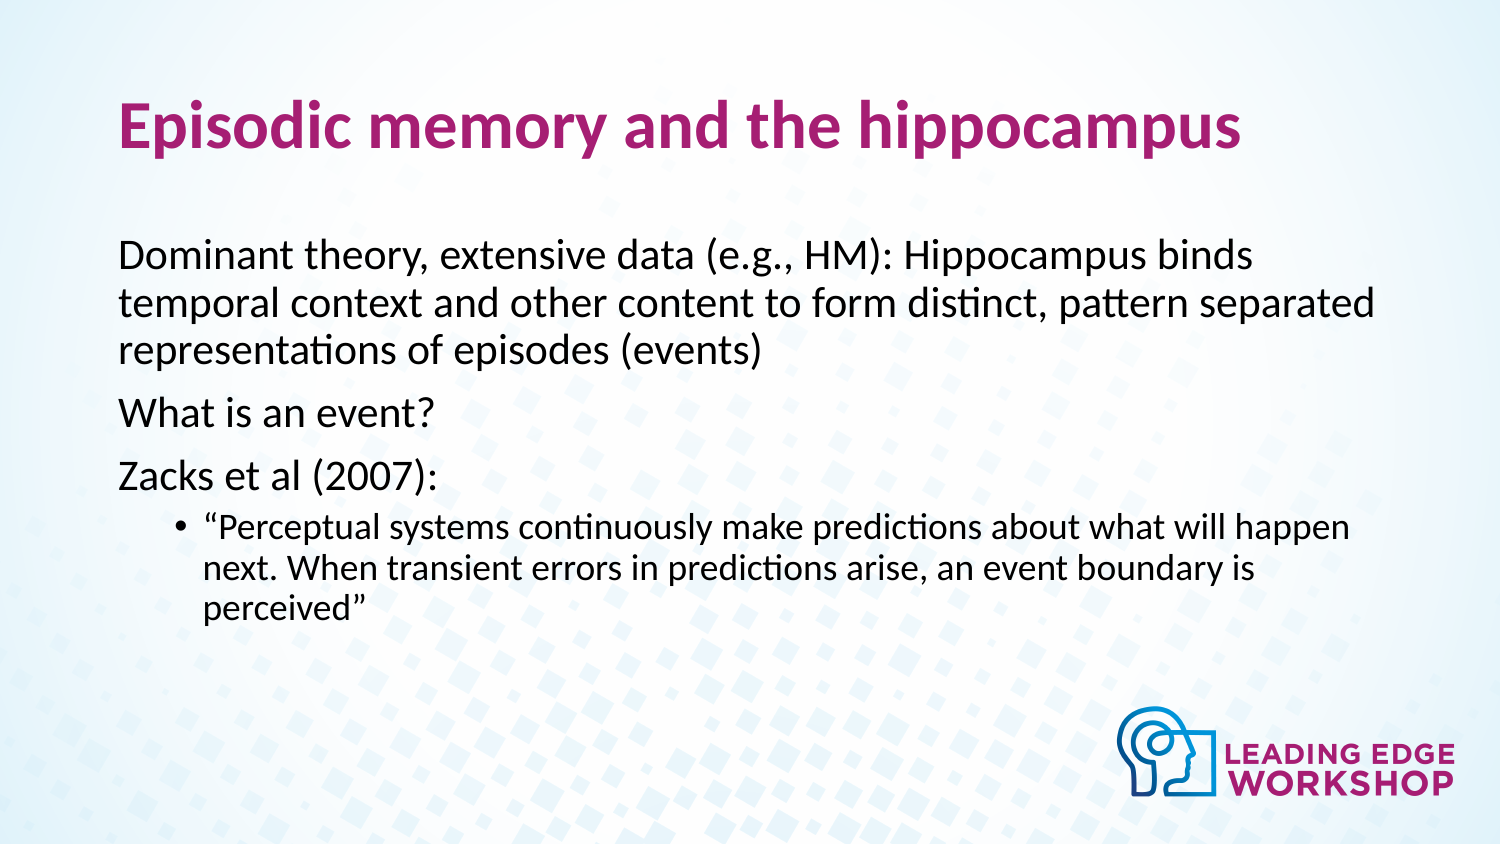

# Episodic memory and the hippocampus
Dominant theory, extensive data (e.g., HM): Hippocampus binds temporal context and other content to form distinct, pattern separated representations of episodes (events)
What is an event?
Zacks et al (2007):
“Perceptual systems continuously make predictions about what will happen next. When transient errors in predictions arise, an event boundary is perceived”